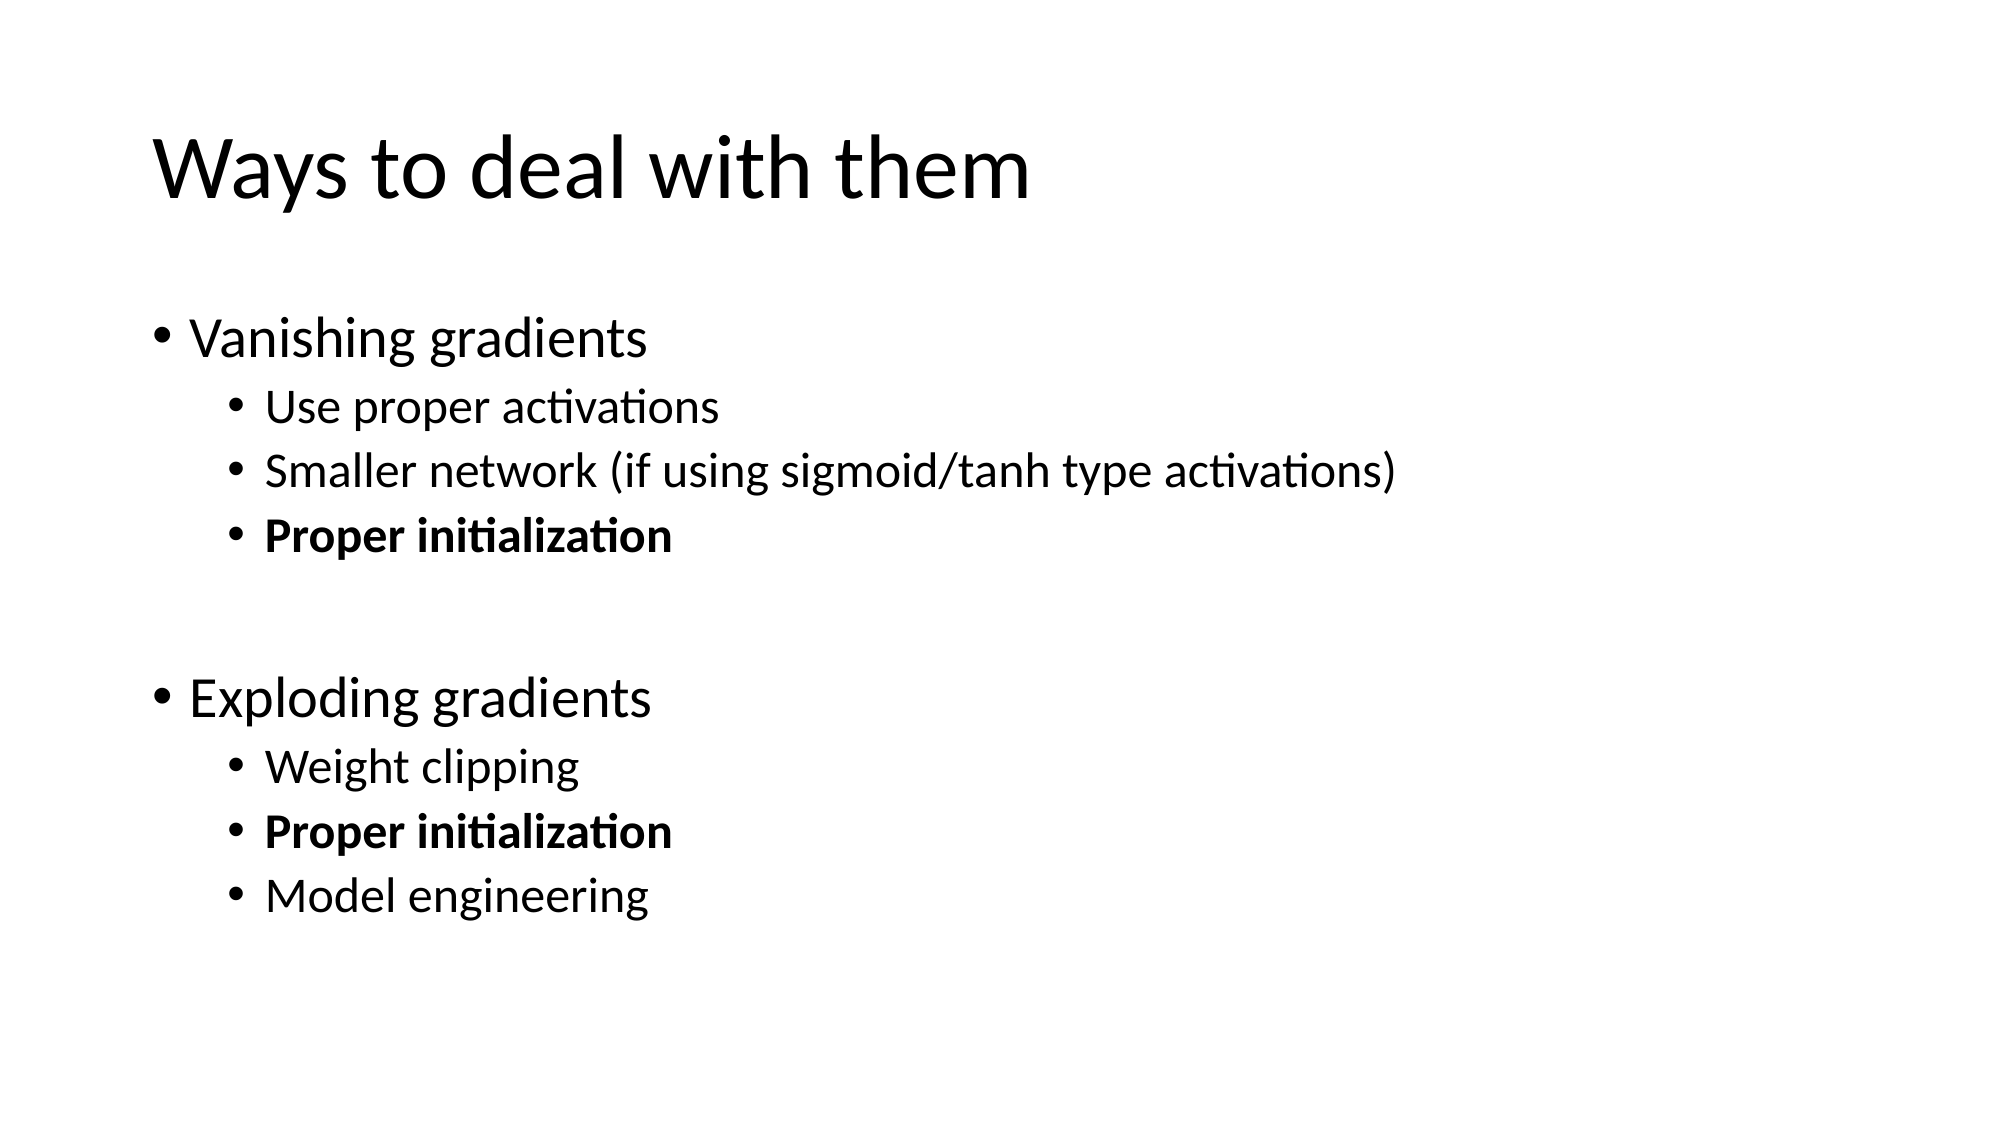

# Ways to deal with them
Vanishing gradients
Use proper activations
Smaller network (if using sigmoid/tanh type activations)
Proper initialization

Exploding gradients
Weight clipping
Proper initialization
Model engineering